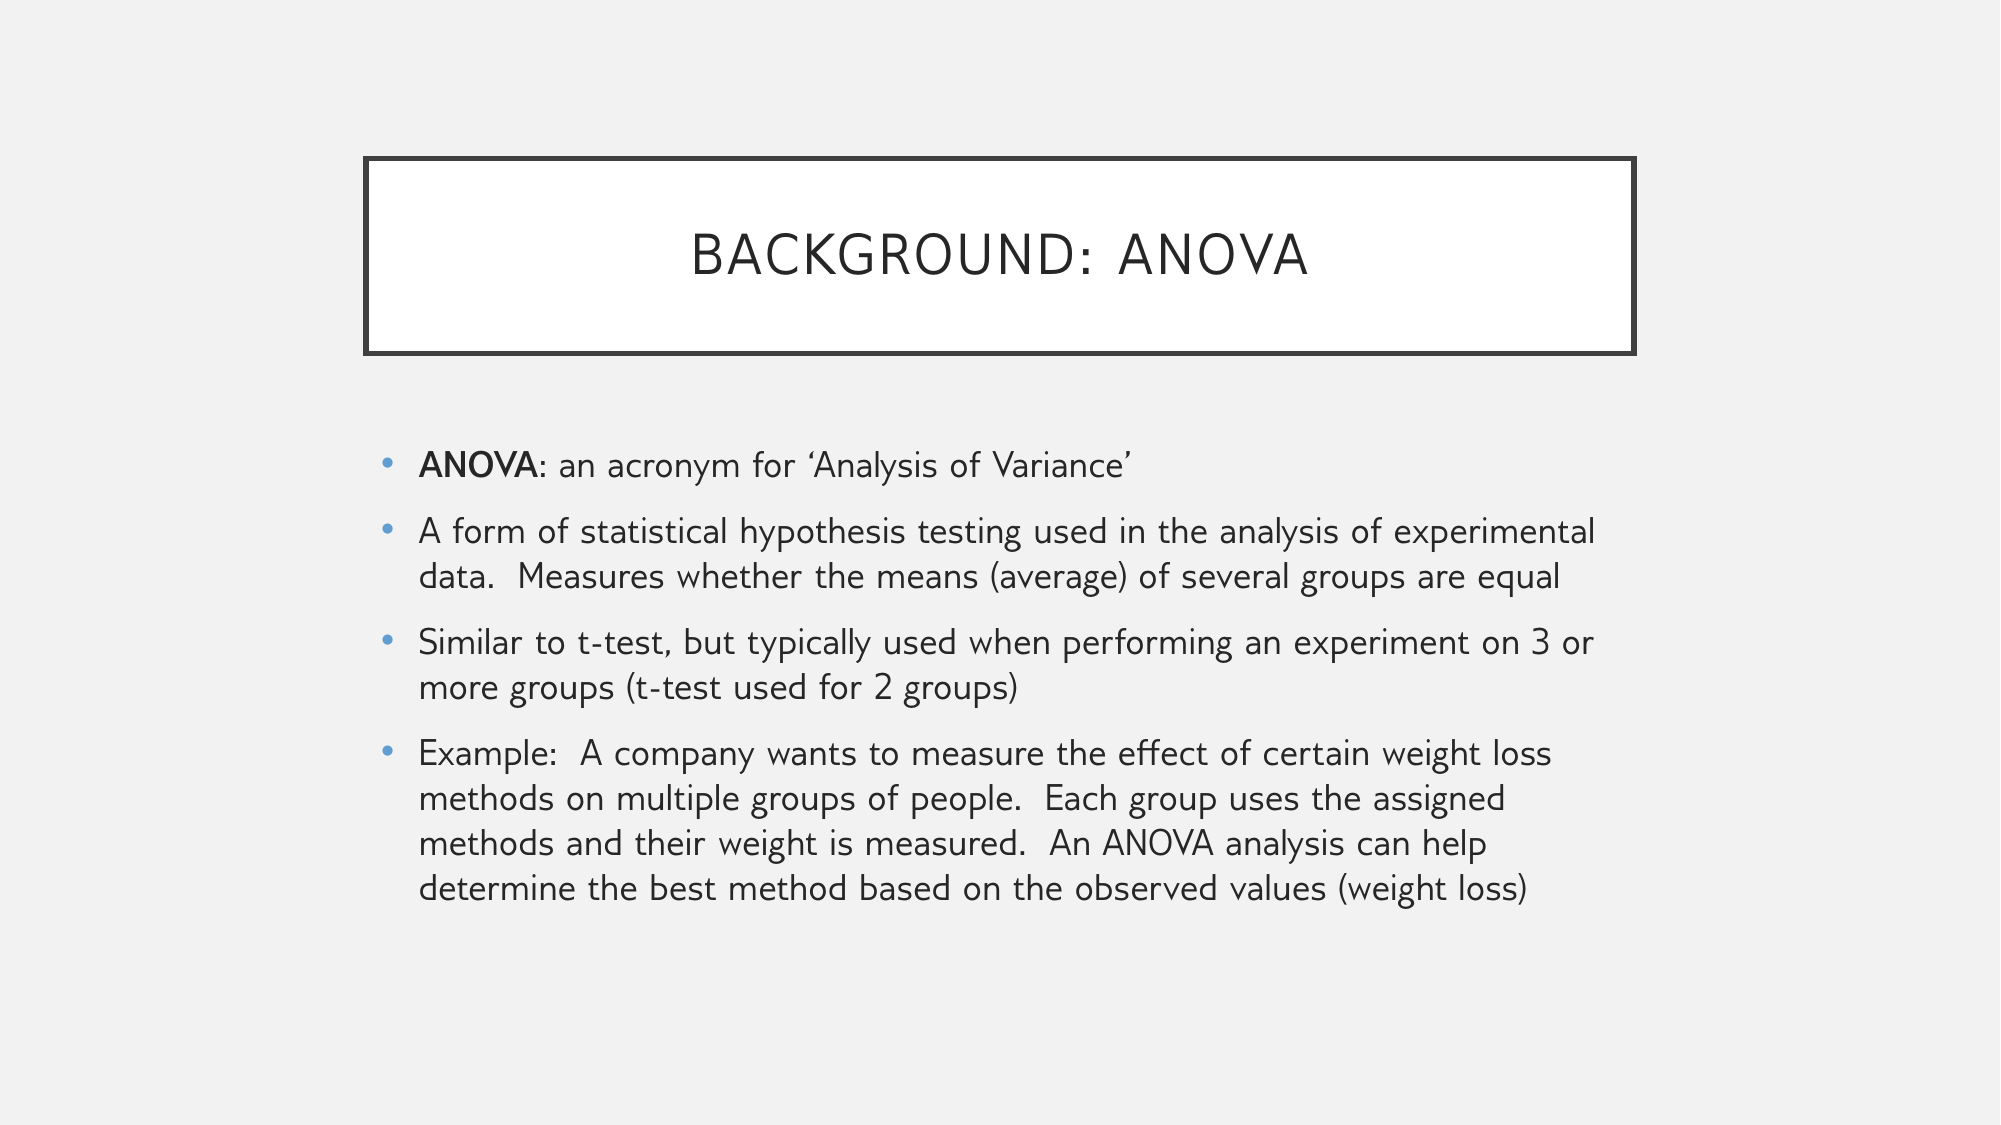

# Background: ANOVA
ANOVA: an acronym for ‘Analysis of Variance’
A form of statistical hypothesis testing used in the analysis of experimental data.  Measures whether the means (average) of several groups are equal
Similar to t-test, but typically used when performing an experiment on 3 or more groups (t-test used for 2 groups)
Example:  A company wants to measure the effect of certain weight loss methods on multiple groups of people.  Each group uses the assigned methods and their weight is measured.  An ANOVA analysis can help determine the best method based on the observed values (weight loss)